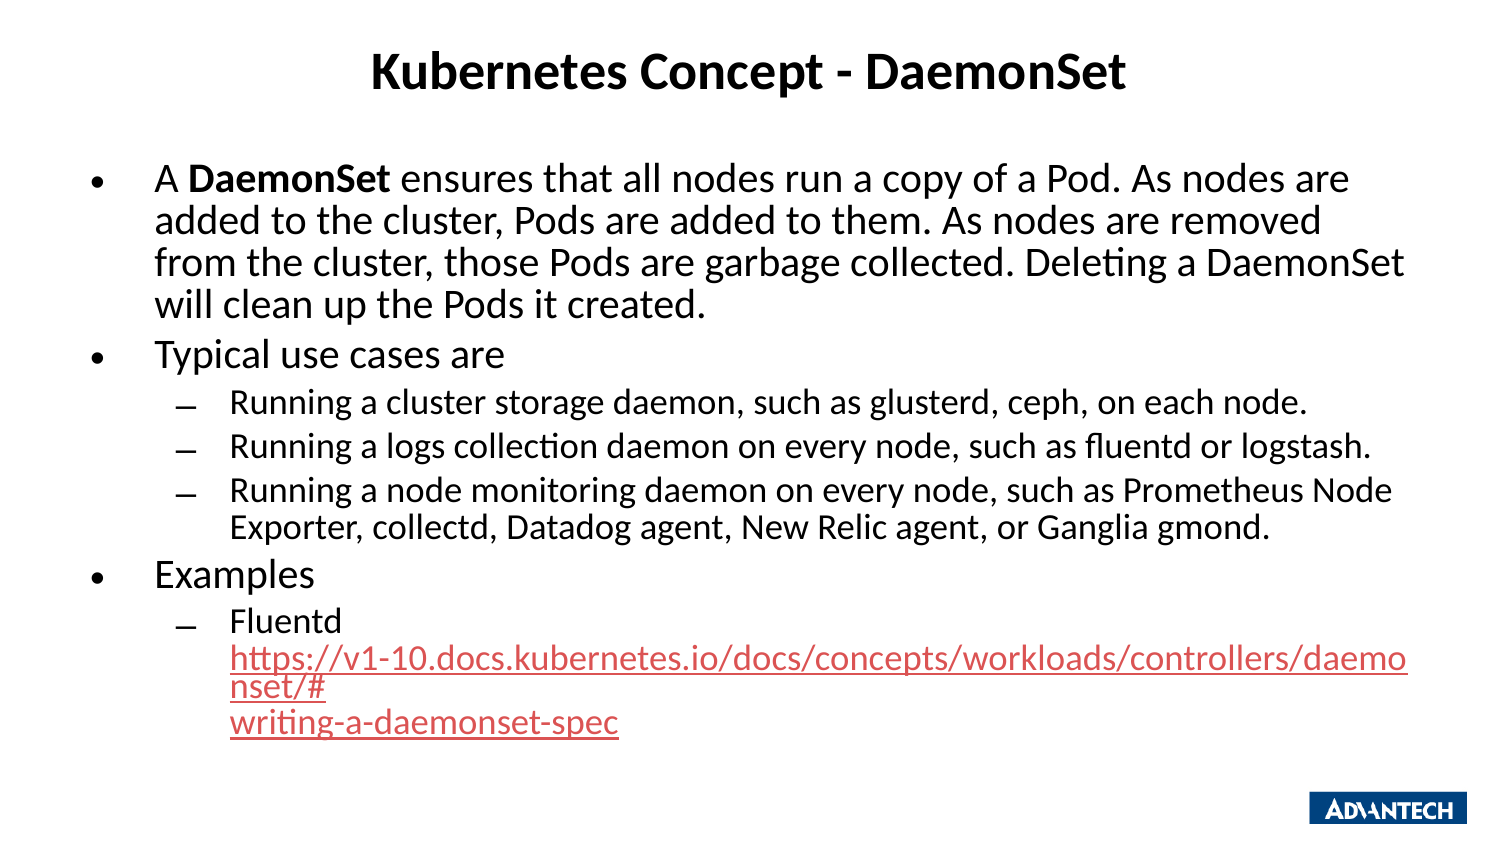

# Kubernetes Concept - DaemonSet
A DaemonSet ensures that all nodes run a copy of a Pod. As nodes are added to the cluster, Pods are added to them. As nodes are removed from the cluster, those Pods are garbage collected. Deleting a DaemonSet will clean up the Pods it created.
Typical use cases are
Running a cluster storage daemon, such as glusterd, ceph, on each node.
Running a logs collection daemon on every node, such as fluentd or logstash.
Running a node monitoring daemon on every node, such as Prometheus Node Exporter, collectd, Datadog agent, New Relic agent, or Ganglia gmond.
Examples
Fluentd
https://v1-10.docs.kubernetes.io/docs/concepts/workloads/controllers/daemonset/#writing-a-daemonset-spec